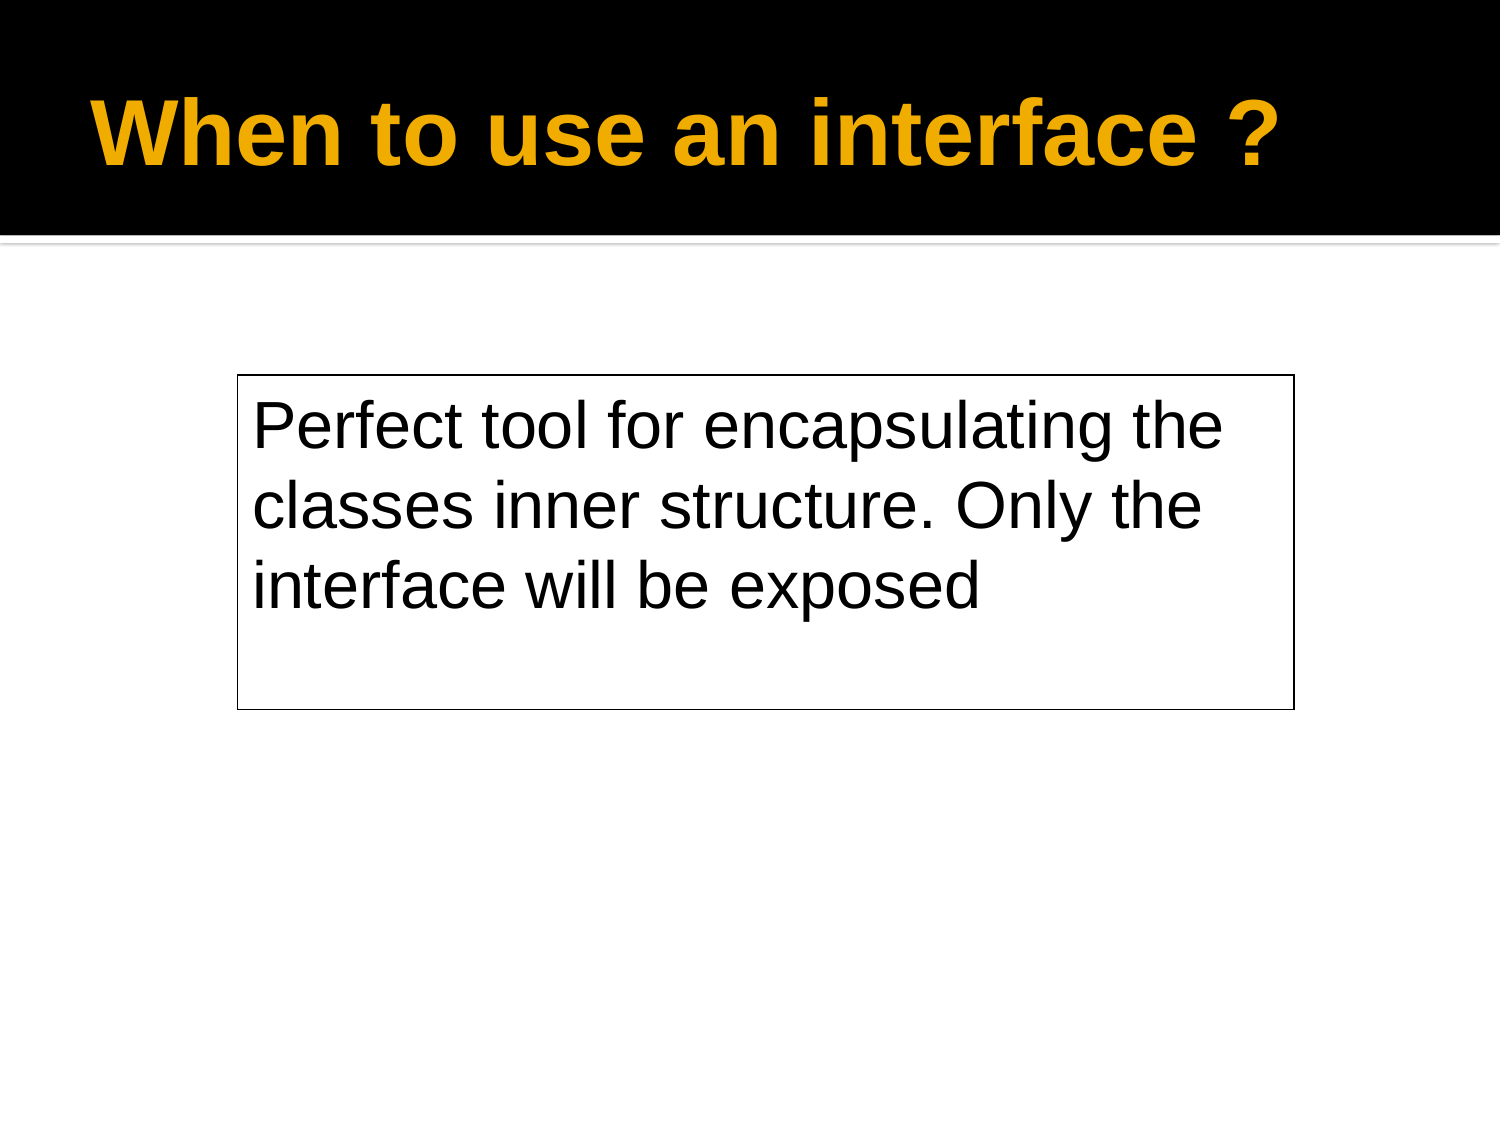

# When to use an interface ?
Perfect tool for encapsulating the classes inner structure. Only the interface will be exposed